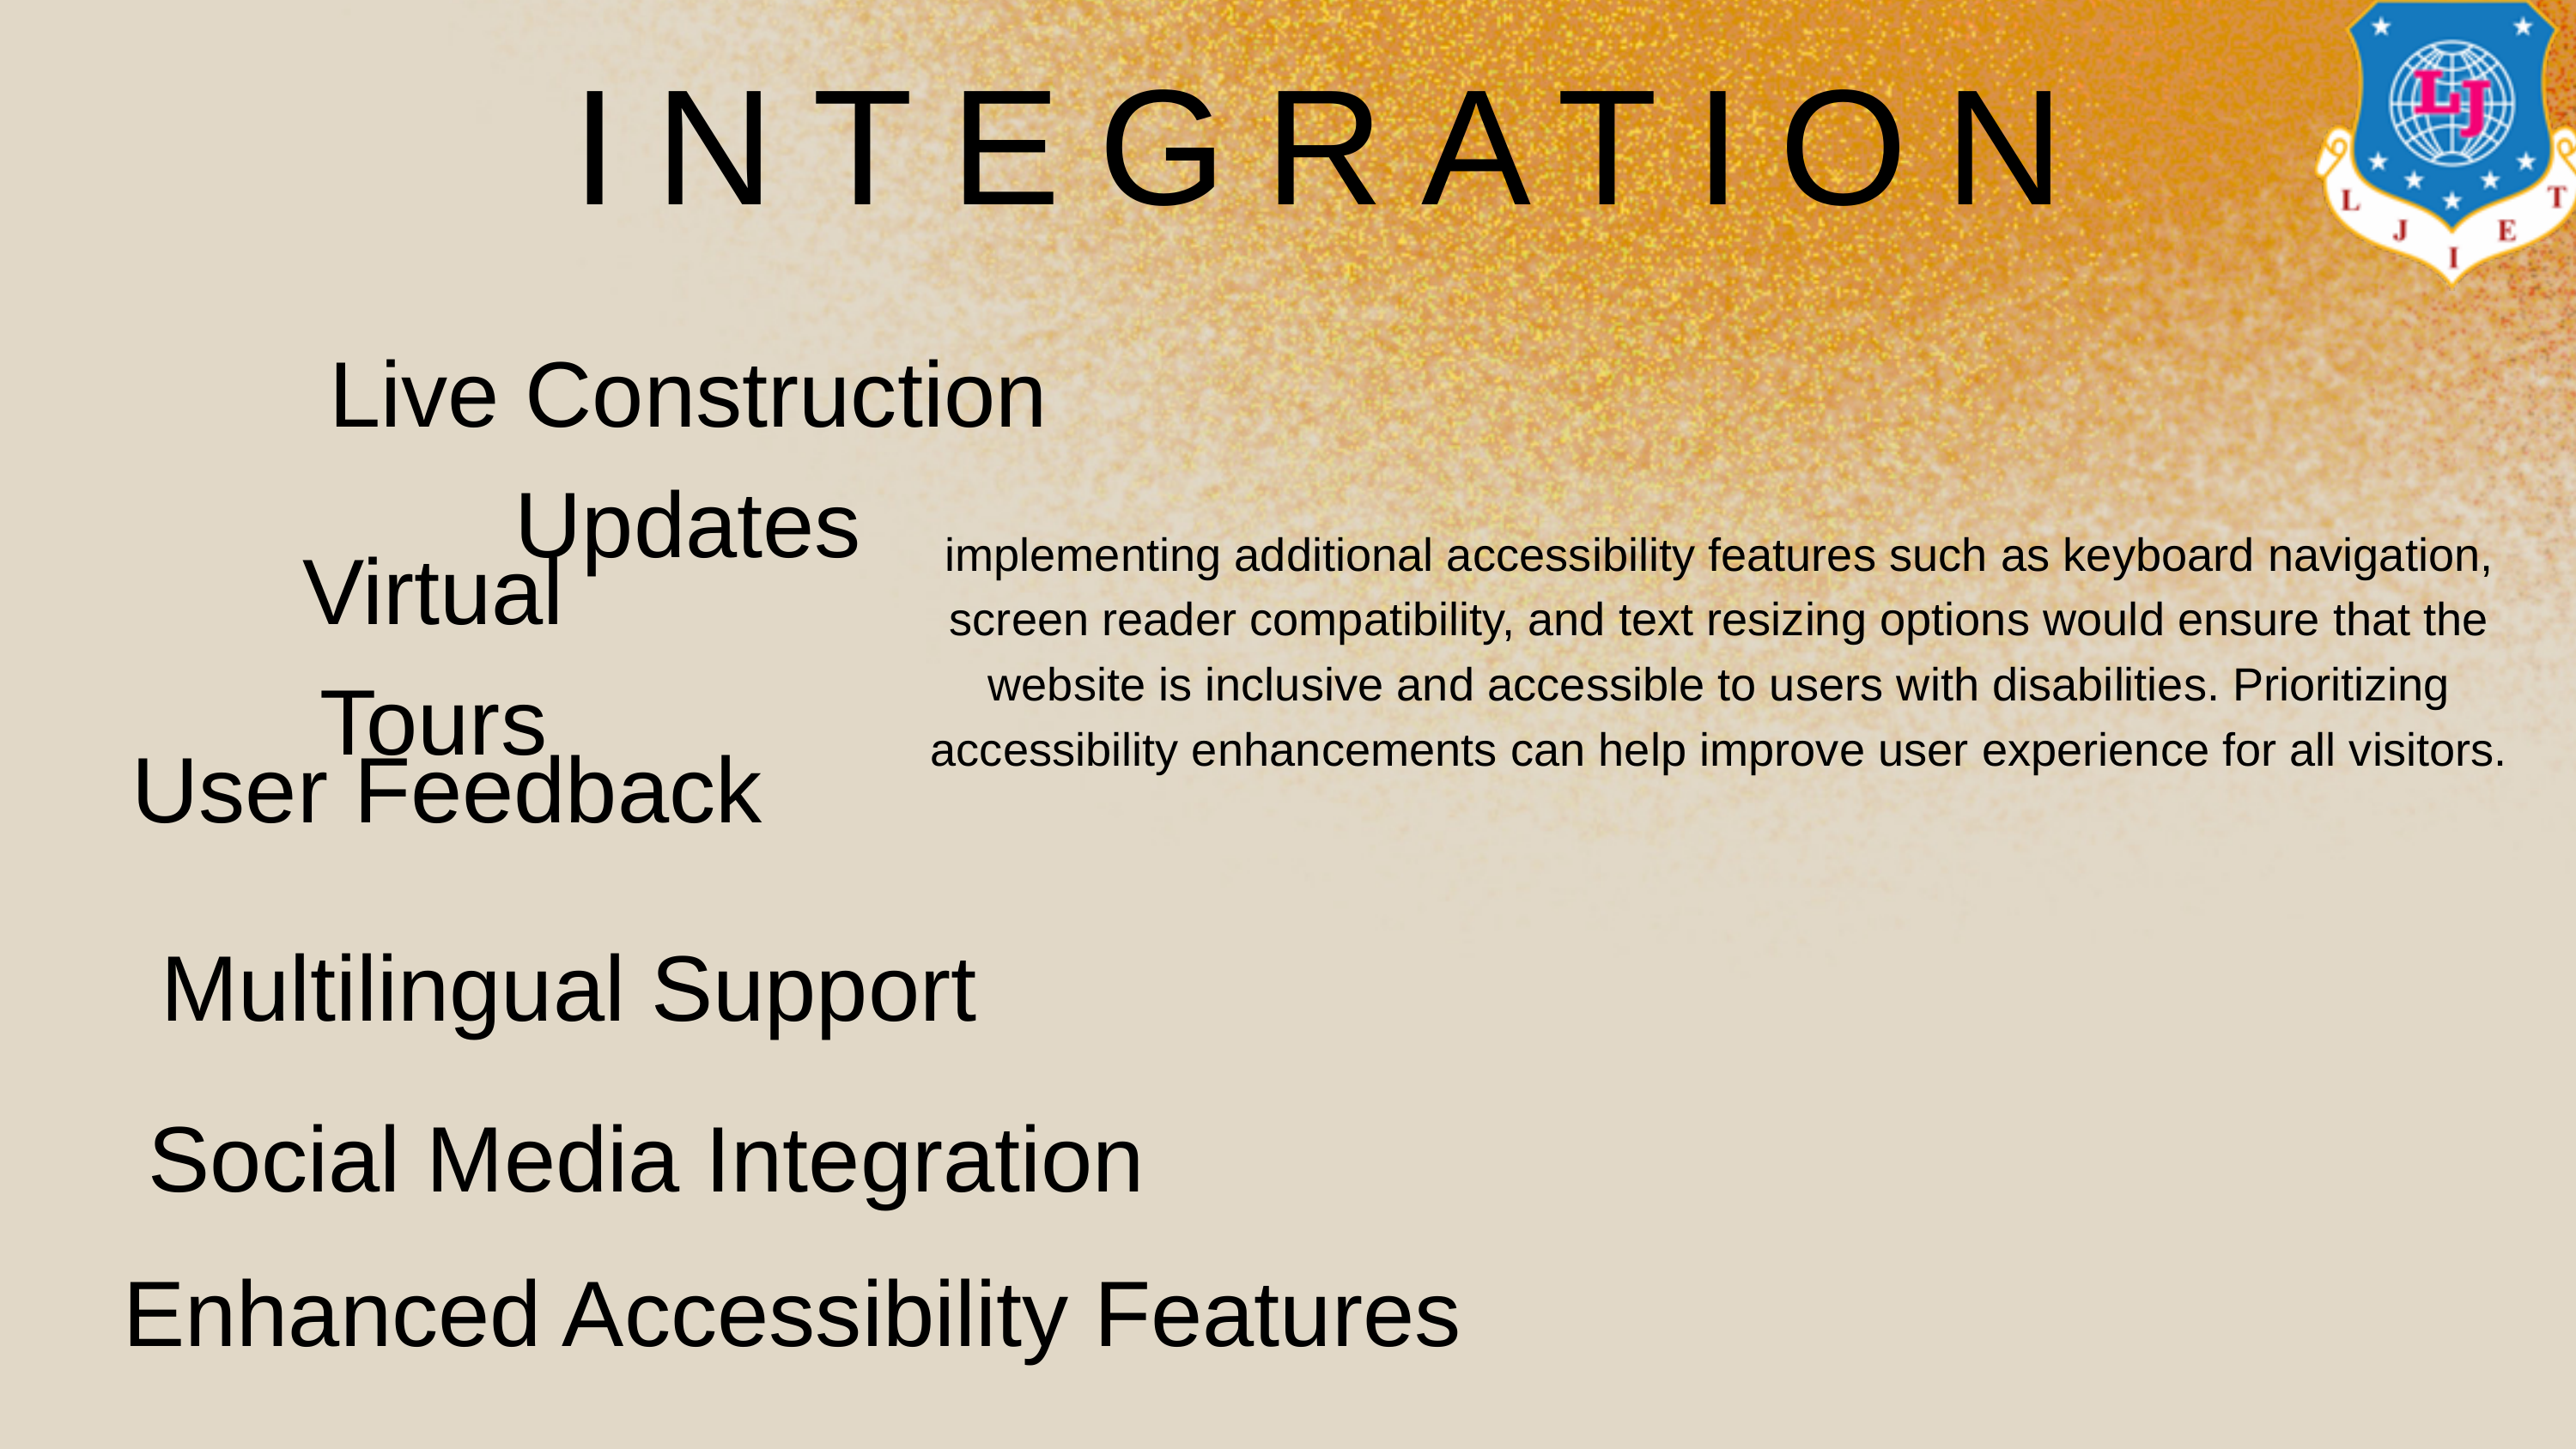

INTEGRATION
Live Construction Updates
Virtual Tours
implementing additional accessibility features such as keyboard navigation, screen reader compatibility, and text resizing options would ensure that the website is inclusive and accessible to users with disabilities. Prioritizing accessibility enhancements can help improve user experience for all visitors.
User Feedback
Multilingual Support
Social Media Integration
Enhanced Accessibility Features